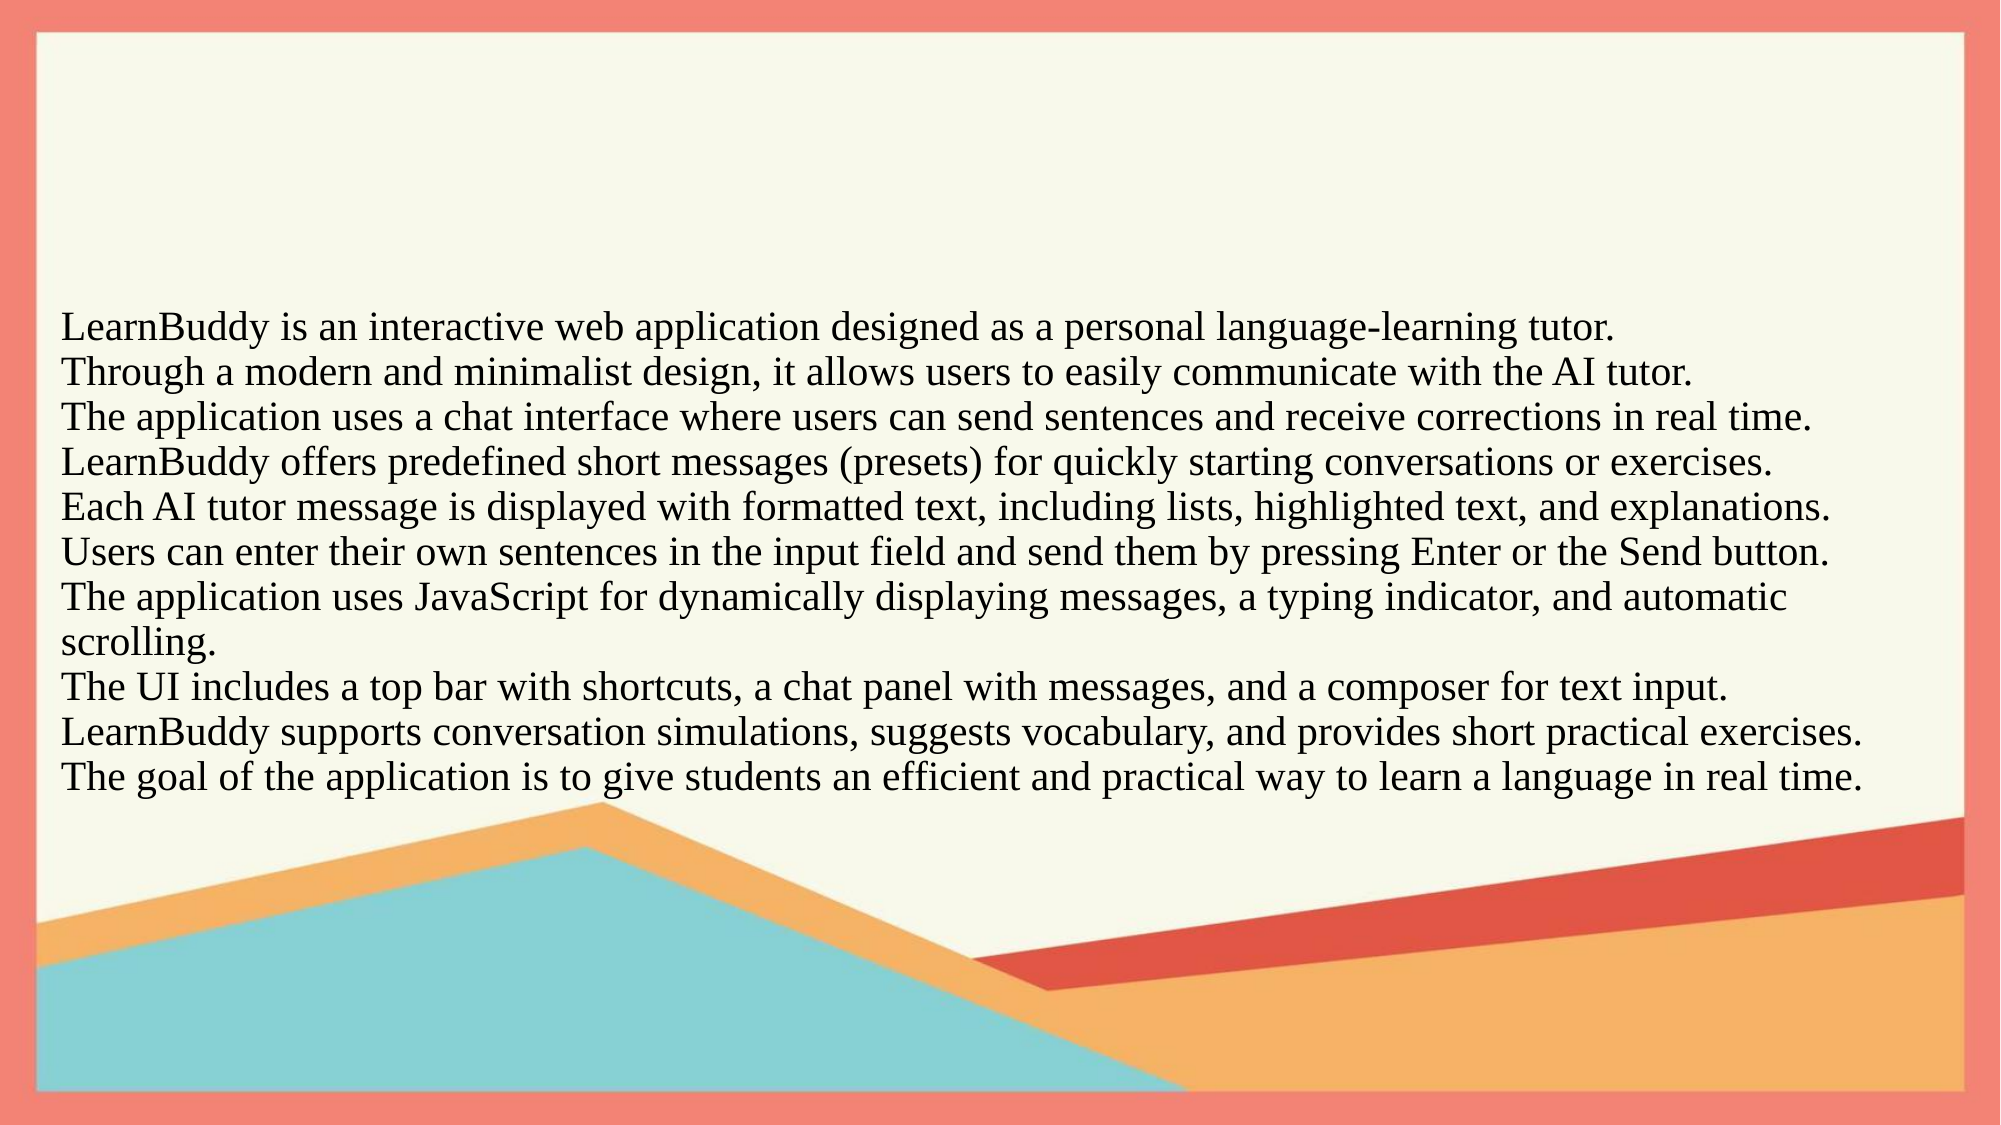

# LearnBuddy is an interactive web application designed as a personal language-learning tutor. Through a modern and minimalist design, it allows users to easily communicate with the AI tutor. The application uses a chat interface where users can send sentences and receive corrections in real time. LearnBuddy offers predefined short messages (presets) for quickly starting conversations or exercises. Each AI tutor message is displayed with formatted text, including lists, highlighted text, and explanations. Users can enter their own sentences in the input field and send them by pressing Enter or the Send button. The application uses JavaScript for dynamically displaying messages, a typing indicator, and automatic scrolling. The UI includes a top bar with shortcuts, a chat panel with messages, and a composer for text input. LearnBuddy supports conversation simulations, suggests vocabulary, and provides short practical exercises. The goal of the application is to give students an efficient and practical way to learn a language in real time.